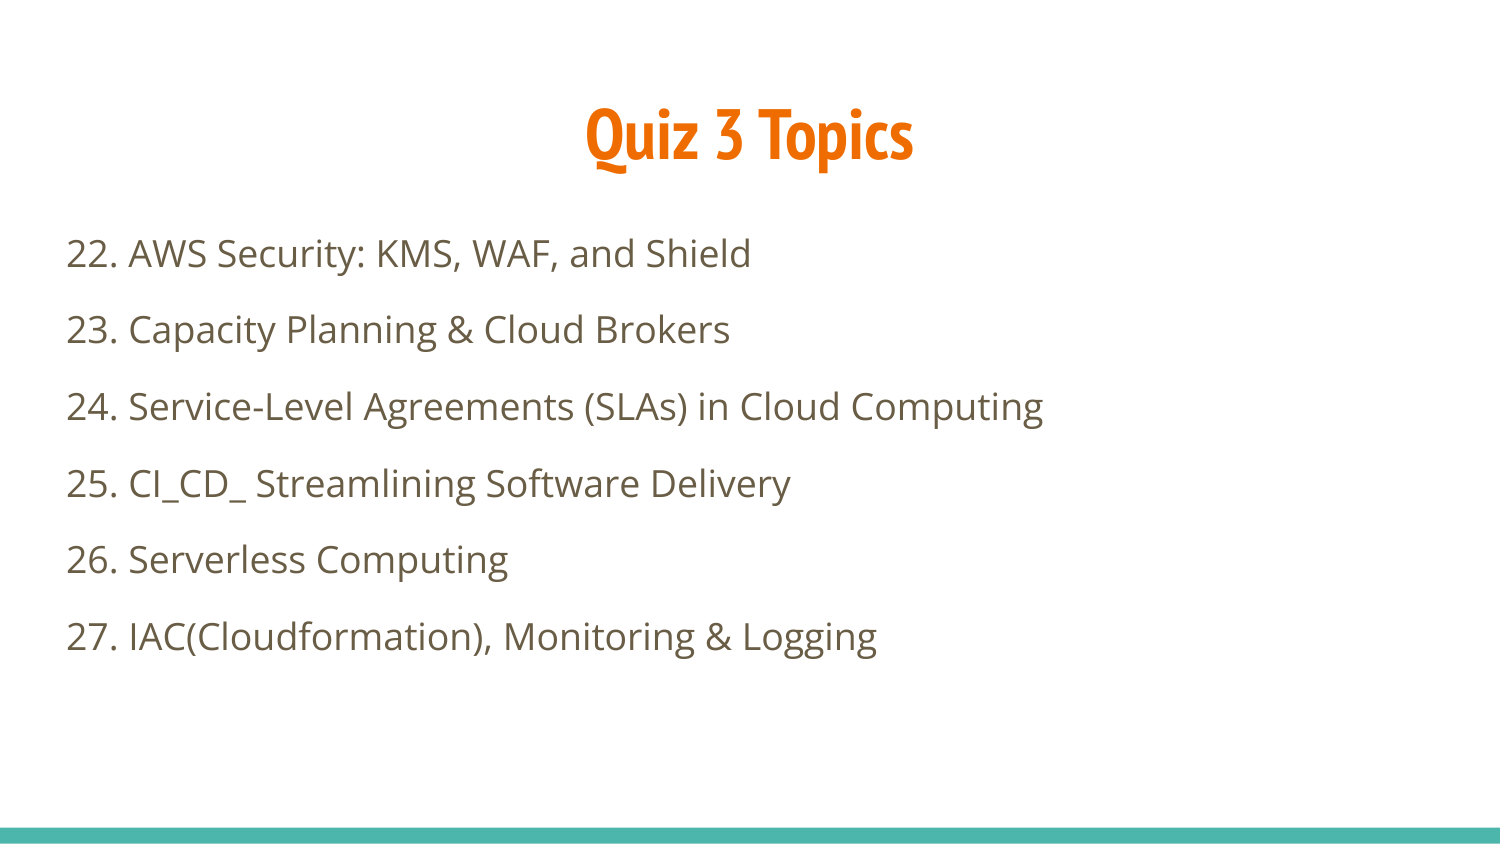

# Quiz 3 Topics
22. AWS Security: KMS, WAF, and Shield
23. Capacity Planning & Cloud Brokers
24. Service-Level Agreements (SLAs) in Cloud Computing
25. CI_CD_ Streamlining Software Delivery
26. Serverless Computing
27. IAC(Cloudformation), Monitoring & Logging